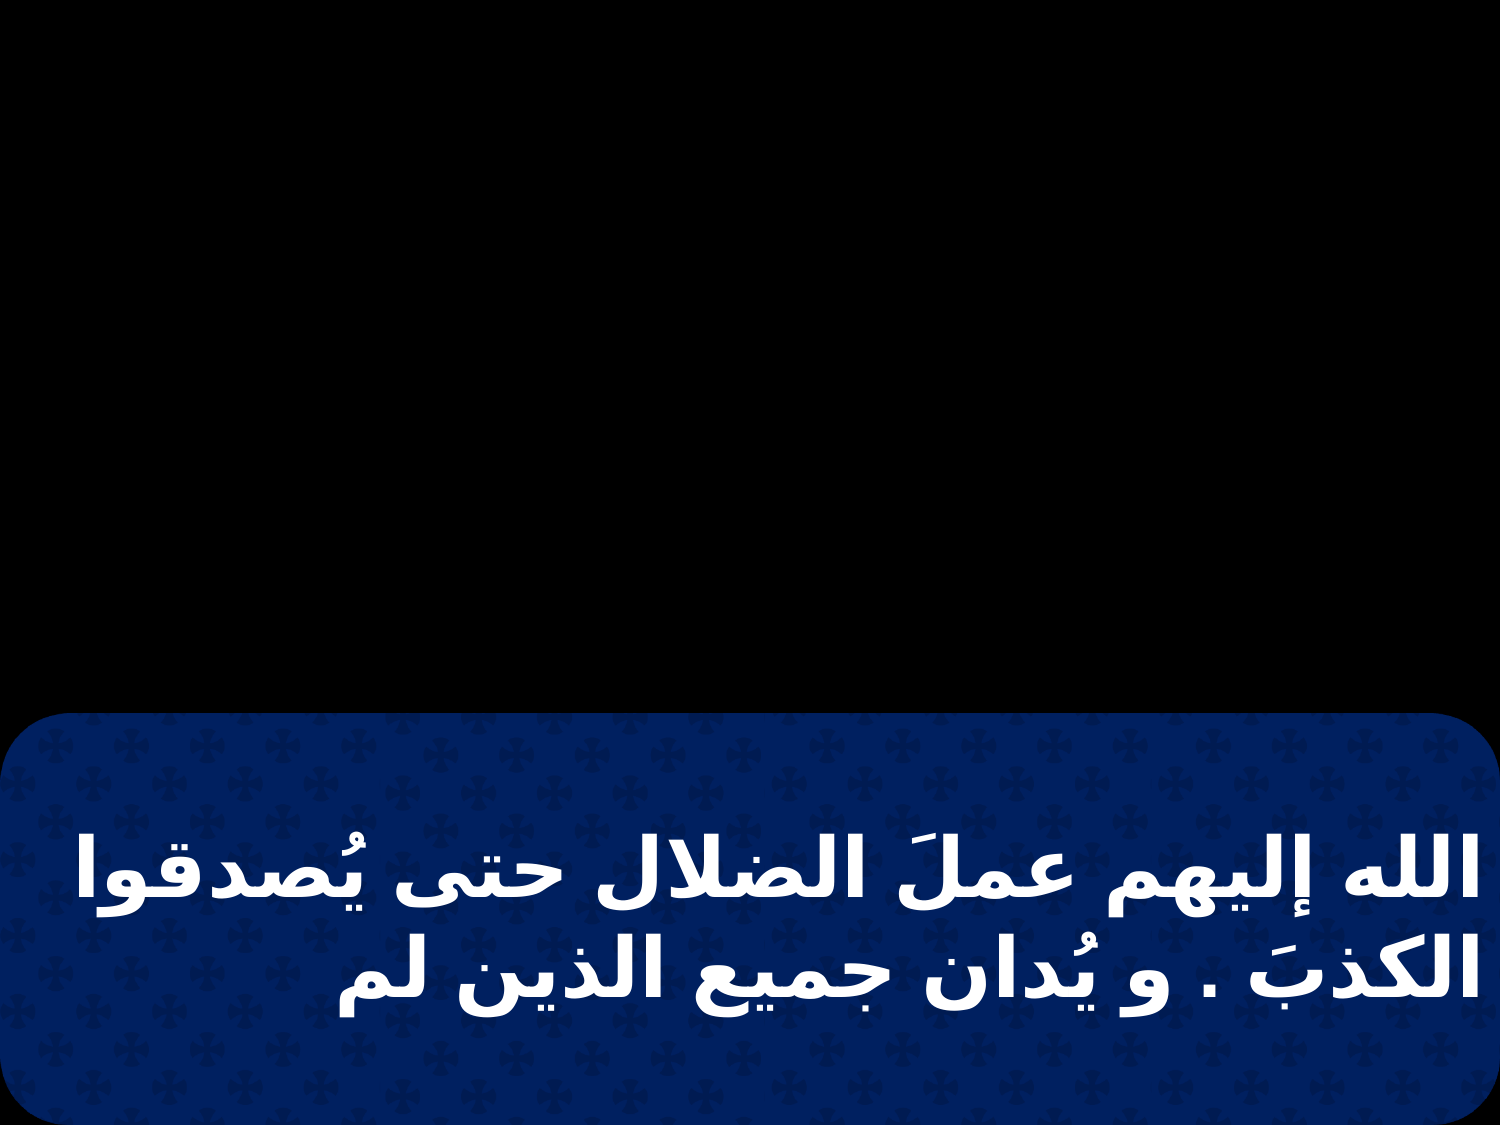

الله إليهم عملَ الضلال حتى يُصدقوا الكذبَ . و يُدان جميع الذين لم